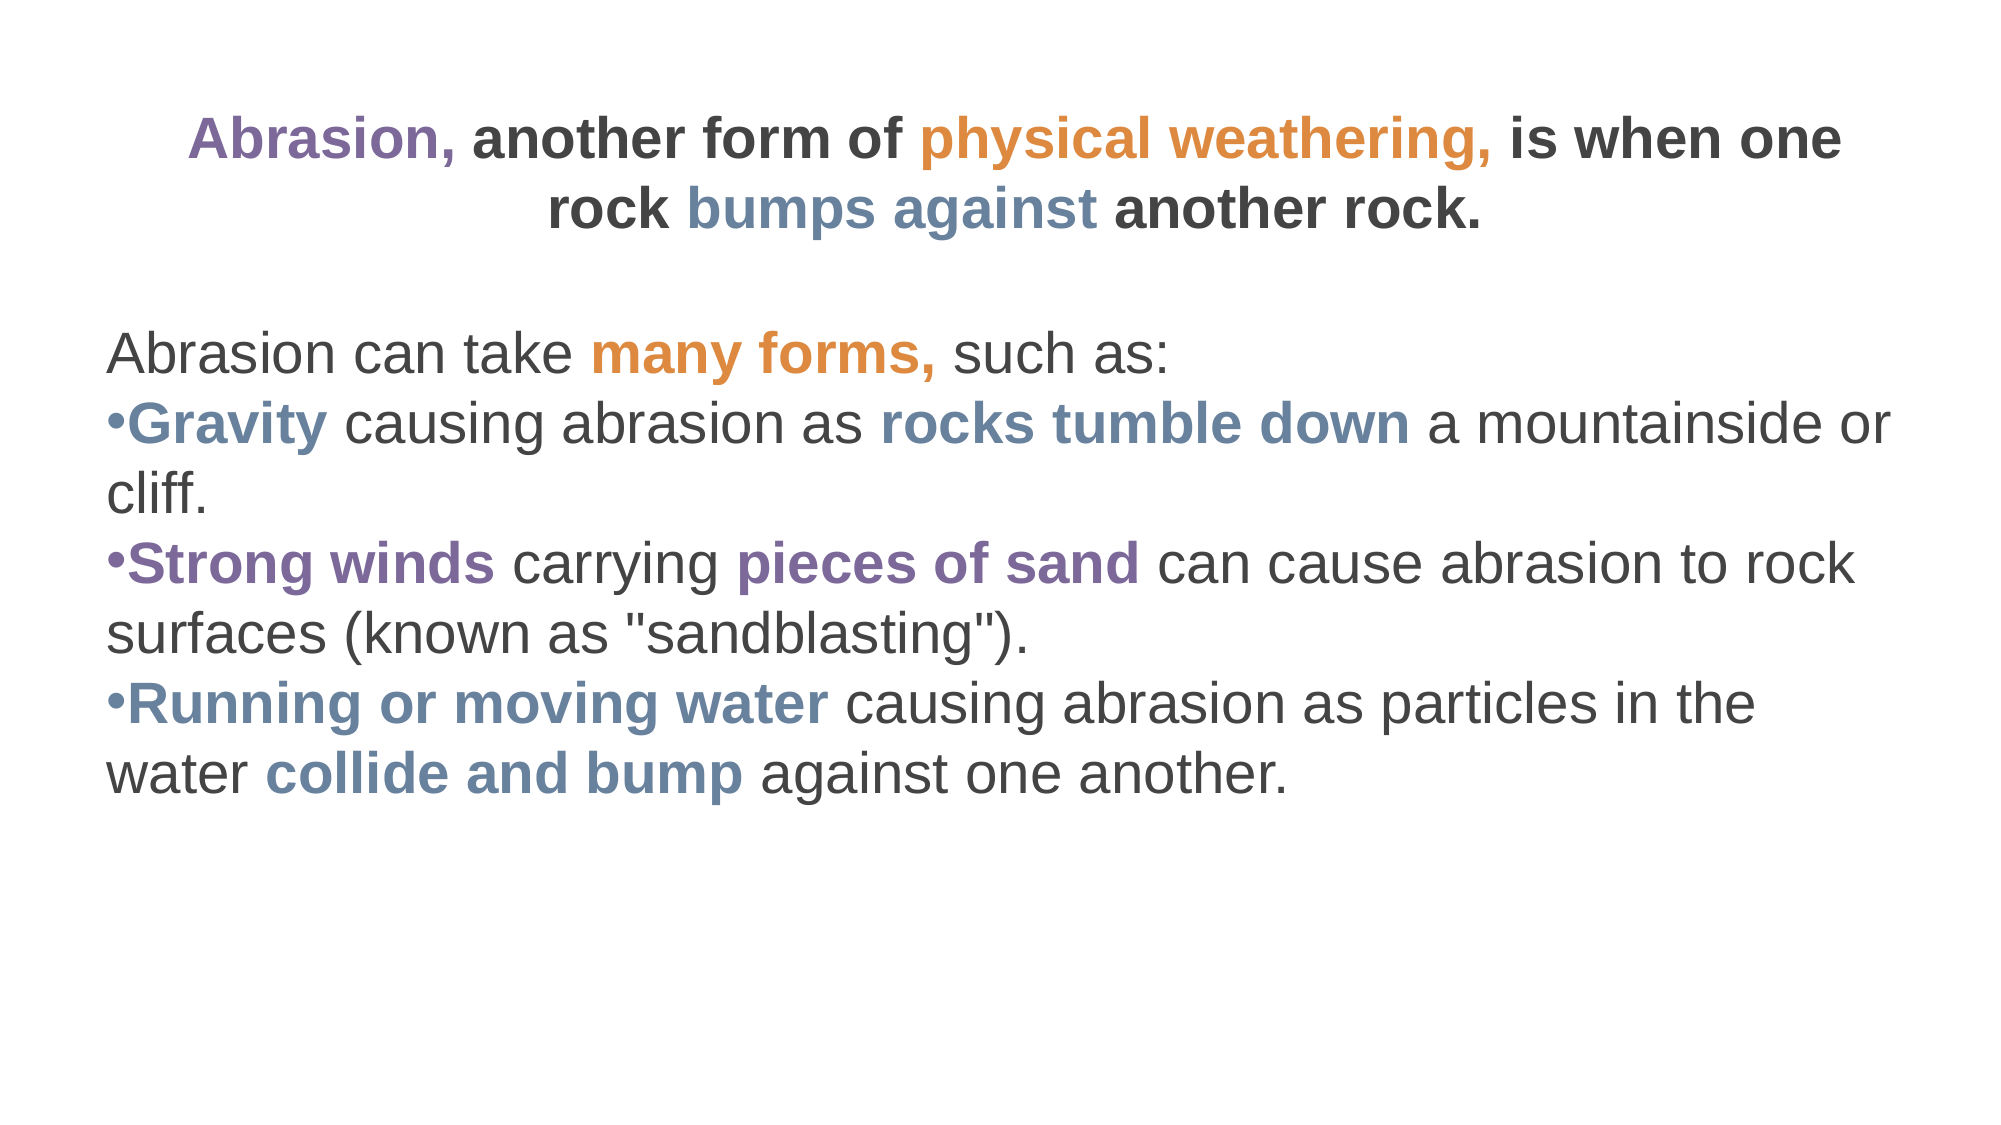

Abrasion, another form of physical weathering, is when one rock bumps against another rock.
Abrasion can take many forms, such as:
Gravity causing abrasion as rocks tumble down a mountainside or cliff.
Strong winds carrying pieces of sand can cause abrasion to rock surfaces (known as "sandblasting").
Running or moving water causing abrasion as particles in the water collide and bump against one another.